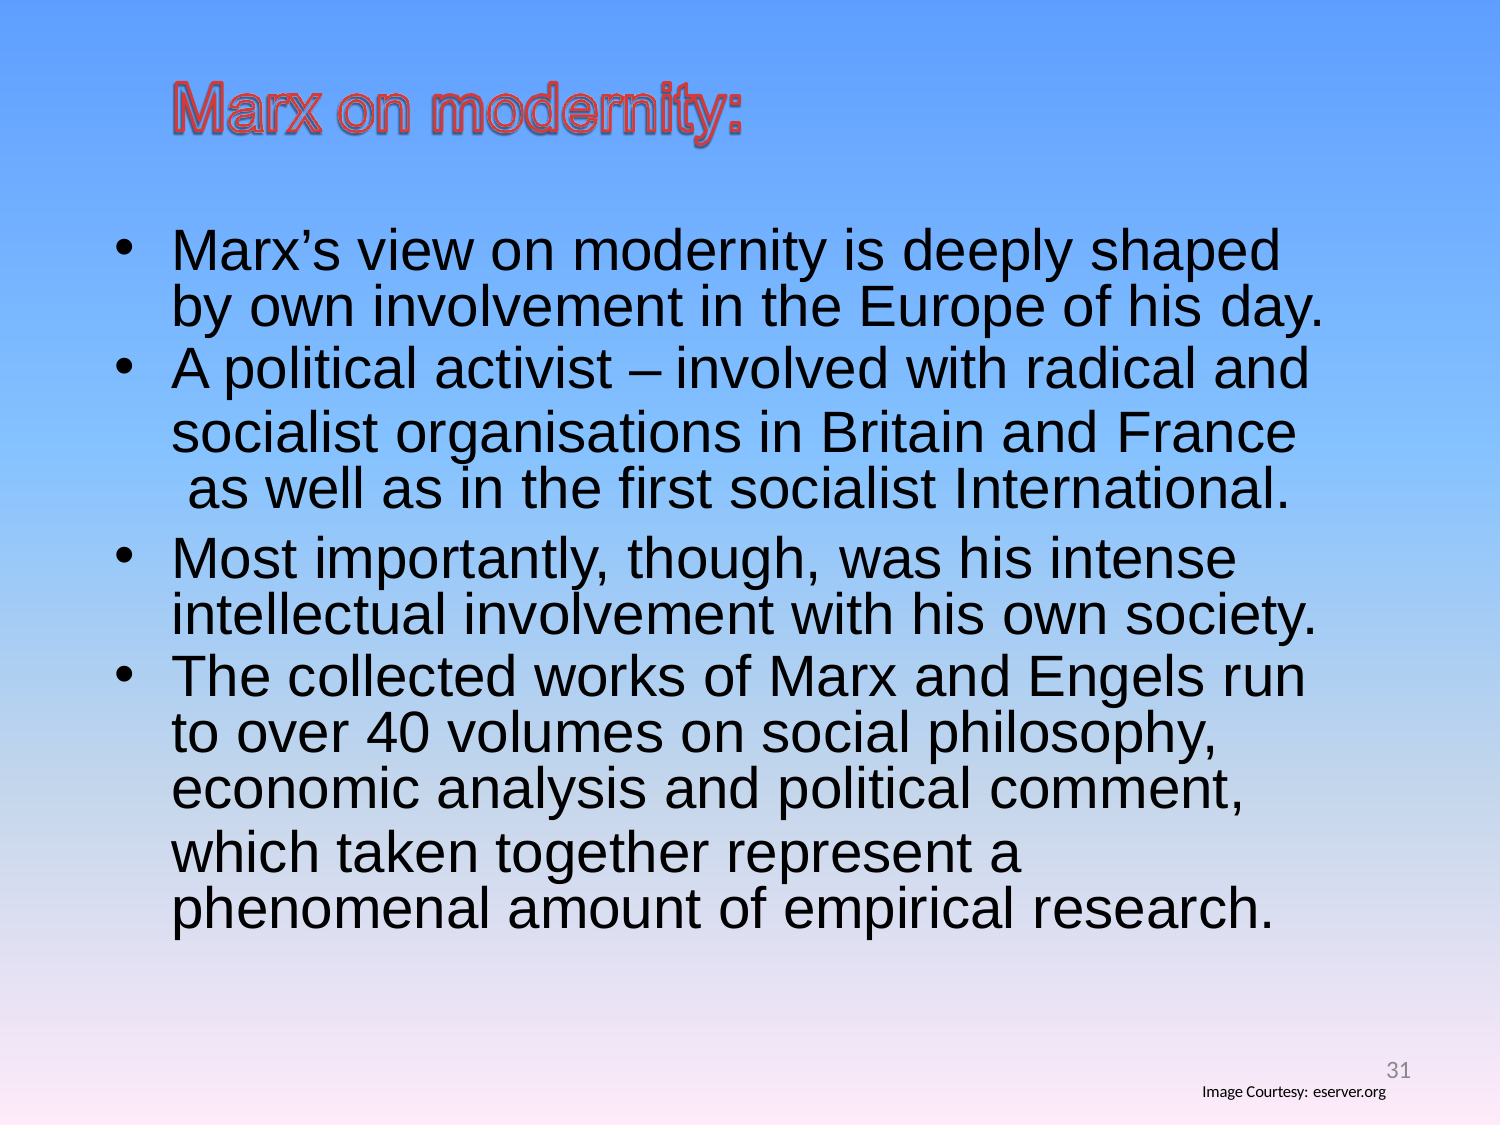

Marx’s view on modernity is deeply shaped  by own involvement in the Europe of his day.
A political activist – involved with radical and
socialist organisations in Britain and France  as well as in the first socialist International.
Most importantly, though, was his intense  intellectual involvement with his own society.
The collected works of Marx and Engels run
to over 40 volumes on social philosophy,
economic analysis and political comment,
which taken together represent a  phenomenal amount of empirical research.
31
Image Courtesy: eserver.org